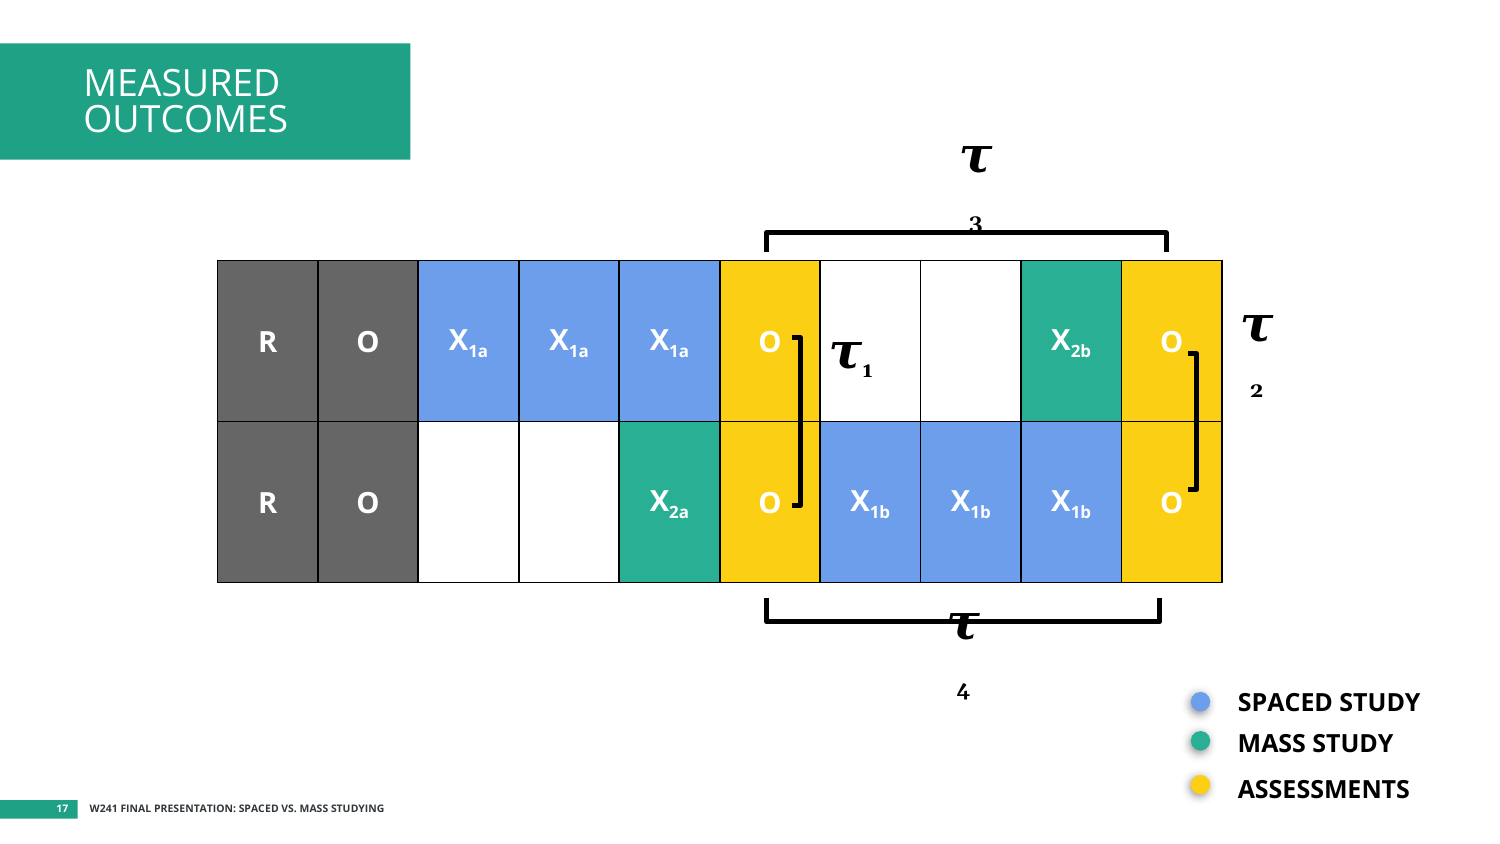

# MEASURED OUTCOMES

𝝉3
| R | O | X1a | X1a | X1a | O |  |  | X2b | O |
| --- | --- | --- | --- | --- | --- | --- | --- | --- | --- |
| R | O |  |  | X2a | O | X1b | X1b | X1b | O |
𝝉1
𝝉2

𝝉4
SPACED STUDY

MASS STUDY

ASSESSMENTS